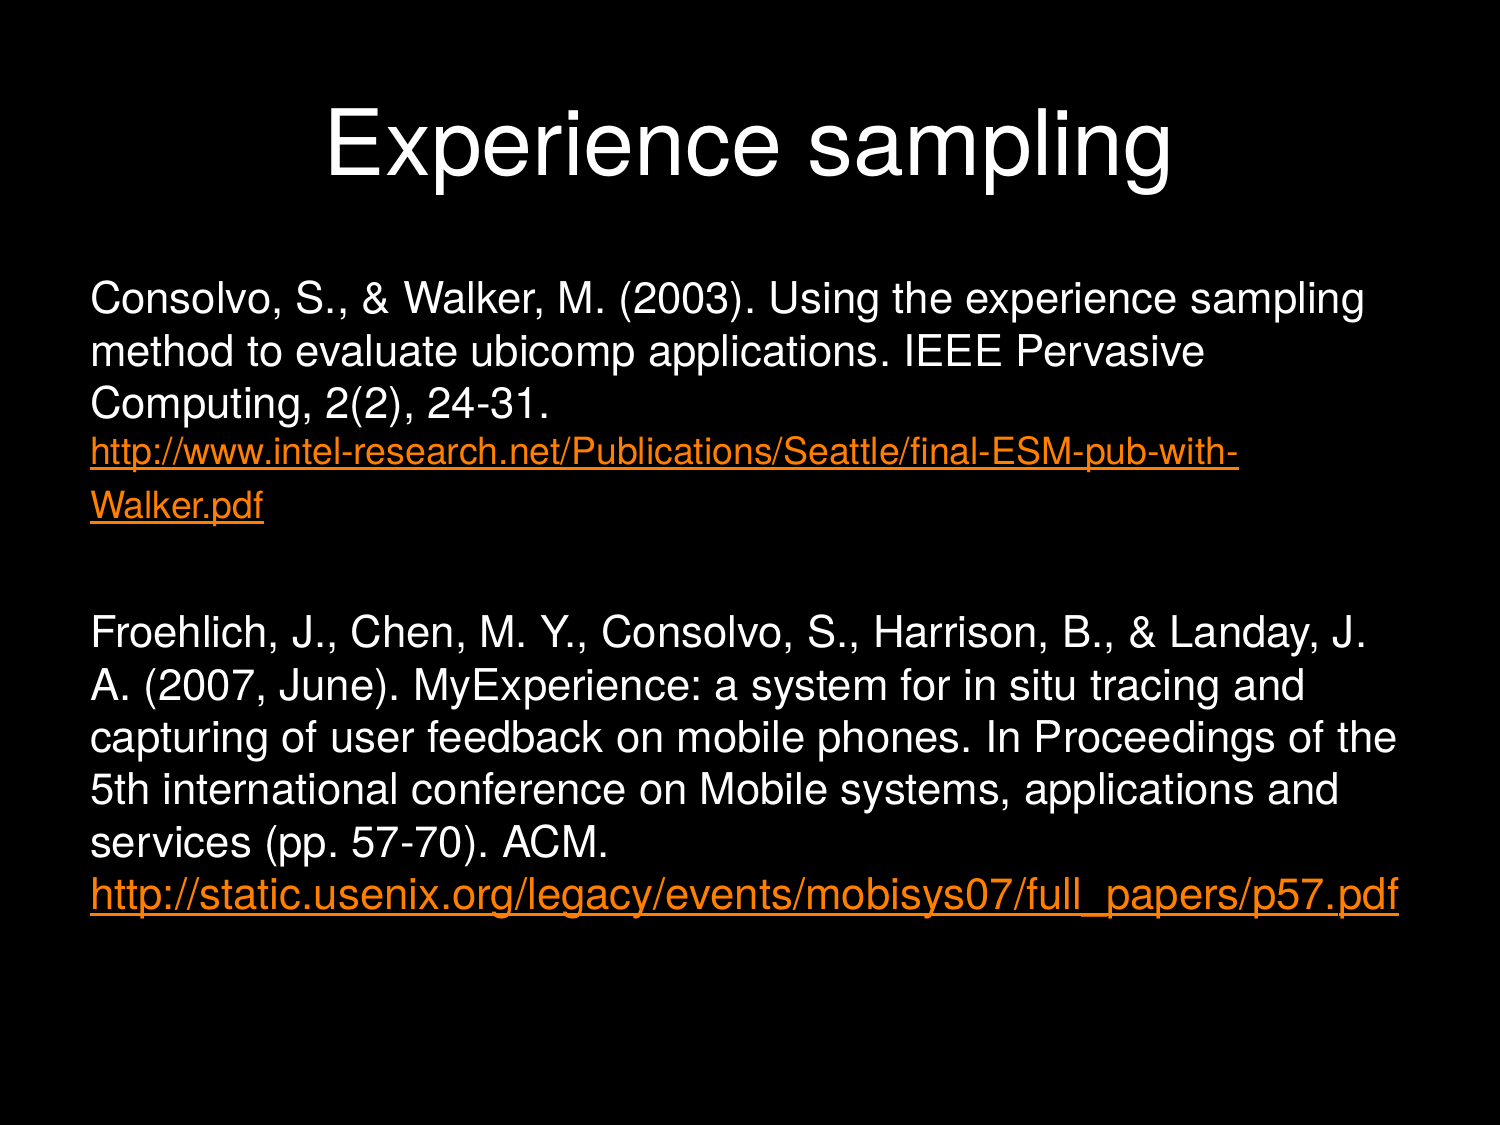

# Experience sampling
Consolvo, S., & Walker, M. (2003). Using the experience sampling method to evaluate ubicomp applications. IEEE Pervasive Computing, 2(2), 24-31. http://www.intel-research.net/Publications/Seattle/final-ESM-pub-with-Walker.pdf

Froehlich, J., Chen, M. Y., Consolvo, S., Harrison, B., & Landay, J. A. (2007, June). MyExperience: a system for in situ tracing and capturing of user feedback on mobile phones. In Proceedings of the 5th international conference on Mobile systems, applications and services (pp. 57-70). ACM. http://static.usenix.org/legacy/events/mobisys07/full_papers/p57.pdf